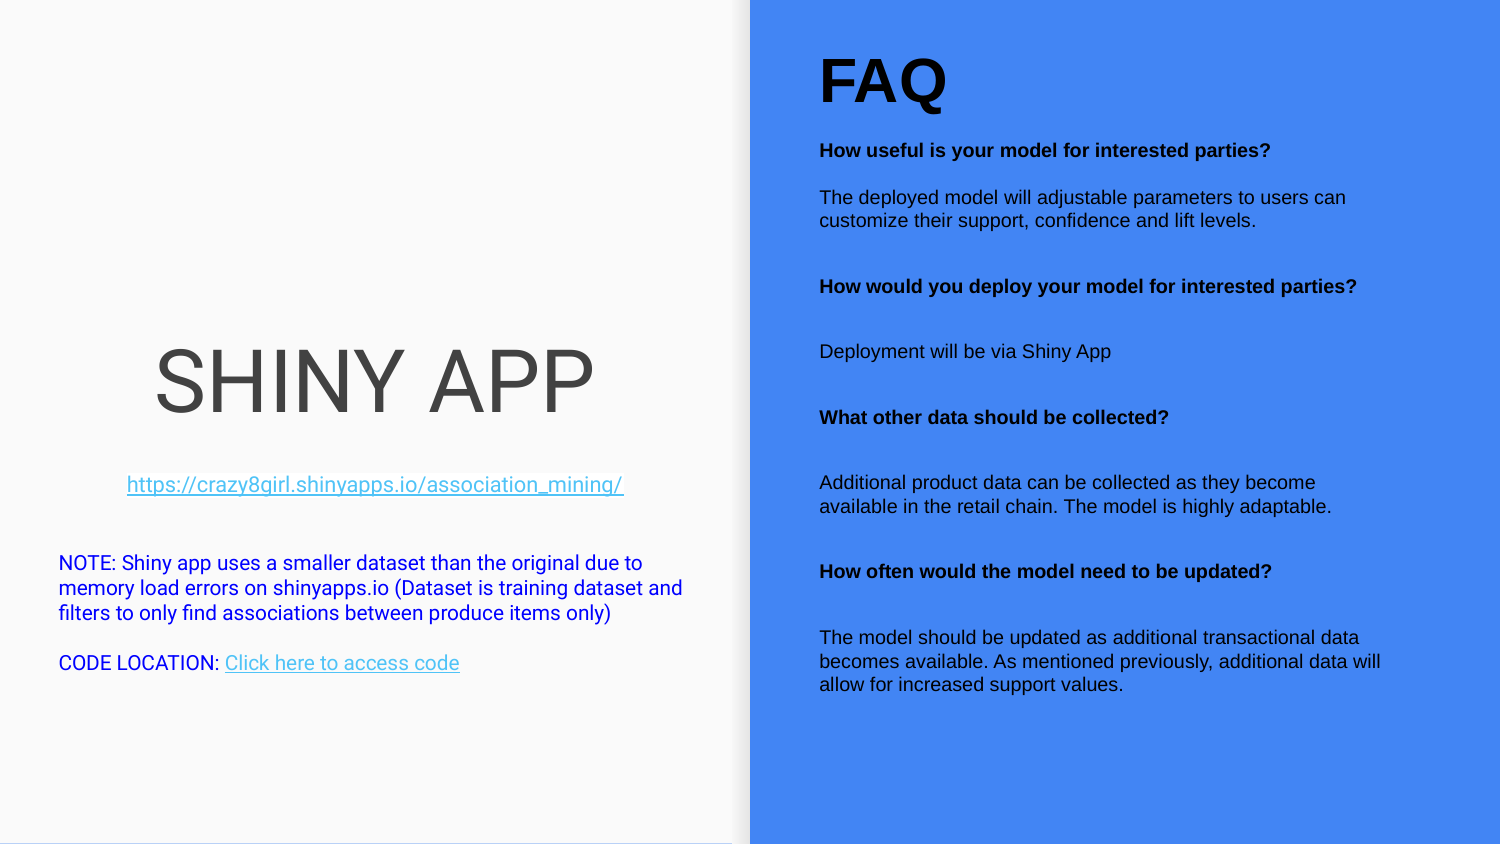

FAQ
How useful is your model for interested parties?
The deployed model will adjustable parameters to users can customize their support, confidence and lift levels.
How would you deploy your model for interested parties?
Deployment will be via Shiny App
What other data should be collected?
Additional product data can be collected as they become available in the retail chain. The model is highly adaptable.
How often would the model need to be updated?
The model should be updated as additional transactional data becomes available. As mentioned previously, additional data will allow for increased support values.

# SHINY APP
https://crazy8girl.shinyapps.io/association_mining/

NOTE: Shiny app uses a smaller dataset than the original due to memory load errors on shinyapps.io (Dataset is training dataset and filters to only find associations between produce items only)

CODE LOCATION: Click here to access code